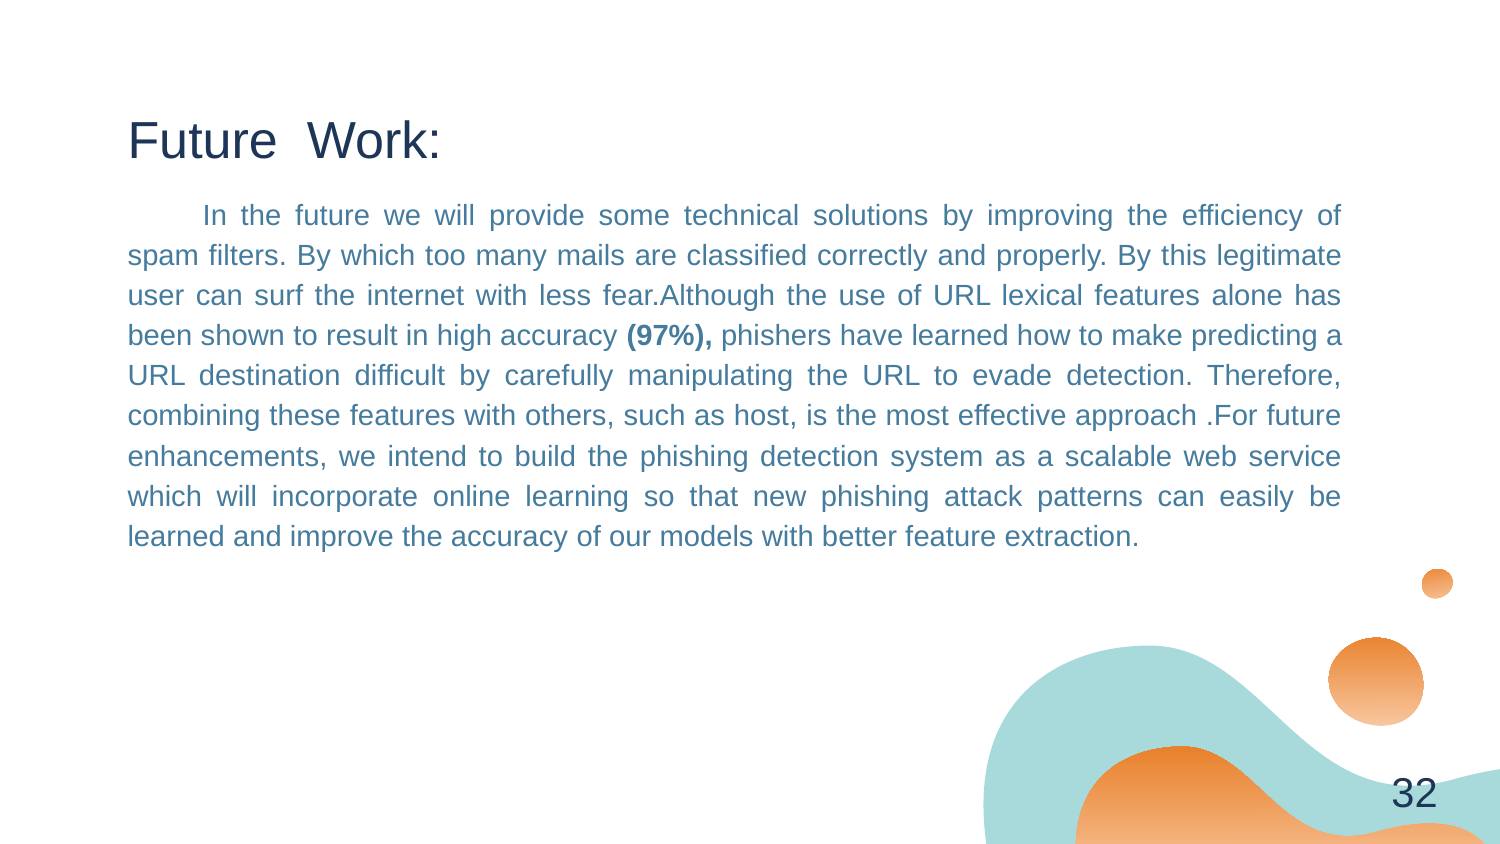

Future  Work:
In the future we will provide some technical solutions by improving the efficiency of spam filters. By which too many mails are classified correctly and properly. By this legitimate user can surf the internet with less fear.Although the use of URL lexical features alone has been shown to result in high accuracy (97%), phishers have learned how to make predicting a URL destination difficult by carefully manipulating the URL to evade detection. Therefore, combining these features with others, such as host, is the most effective approach .For future enhancements, we intend to build the phishing detection system as a scalable web service which will incorporate online learning so that new phishing attack patterns can easily be learned and improve the accuracy of our models with better feature extraction.

32